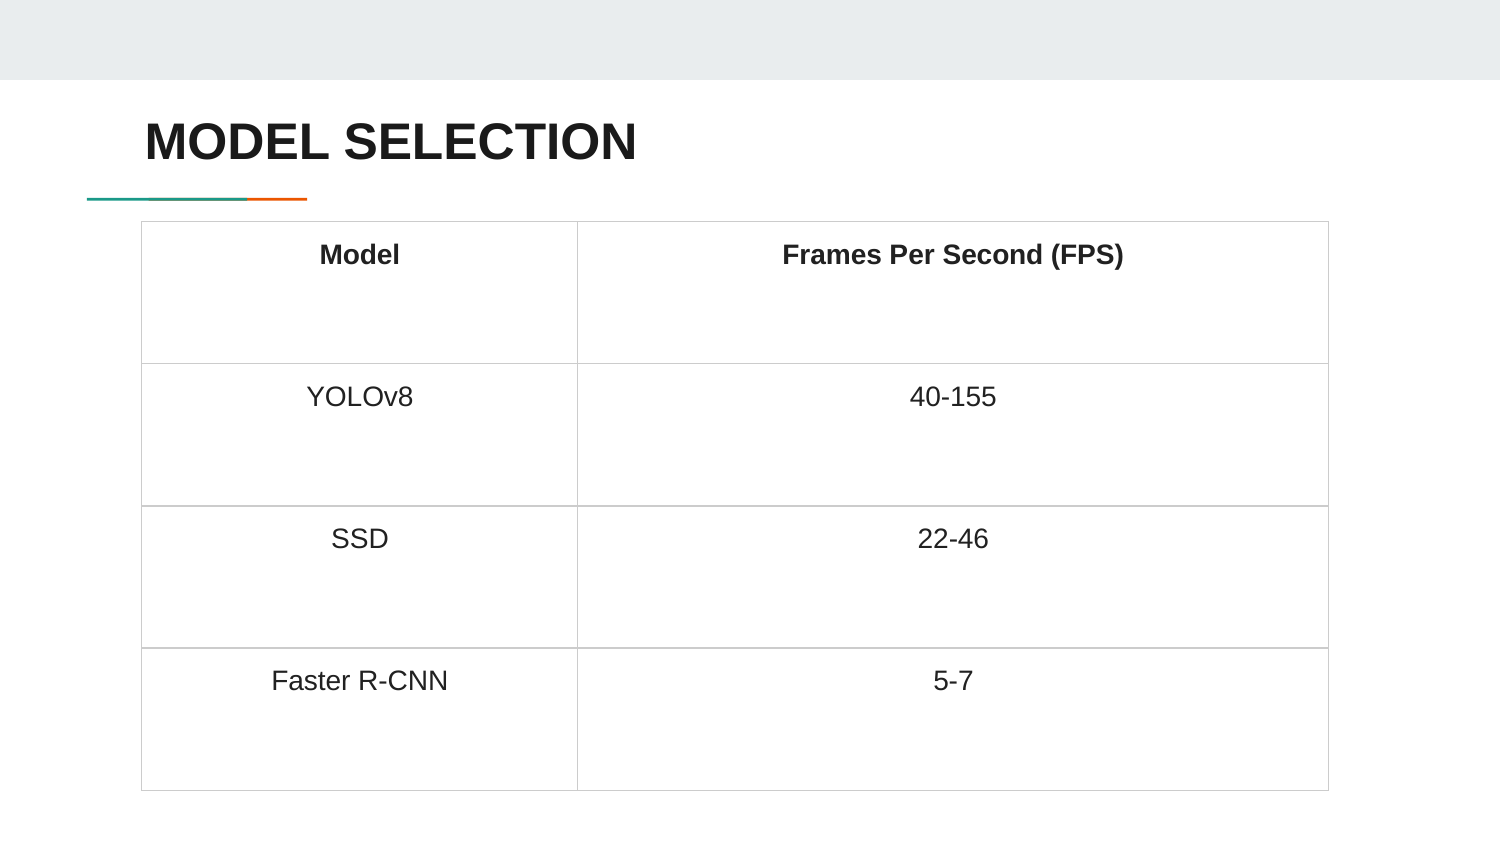

# MODEL SELECTION
| Model | Frames Per Second (FPS) |
| --- | --- |
| YOLOv8 | 40-155 |
| SSD | 22-46 |
| Faster R-CNN | 5-7 |